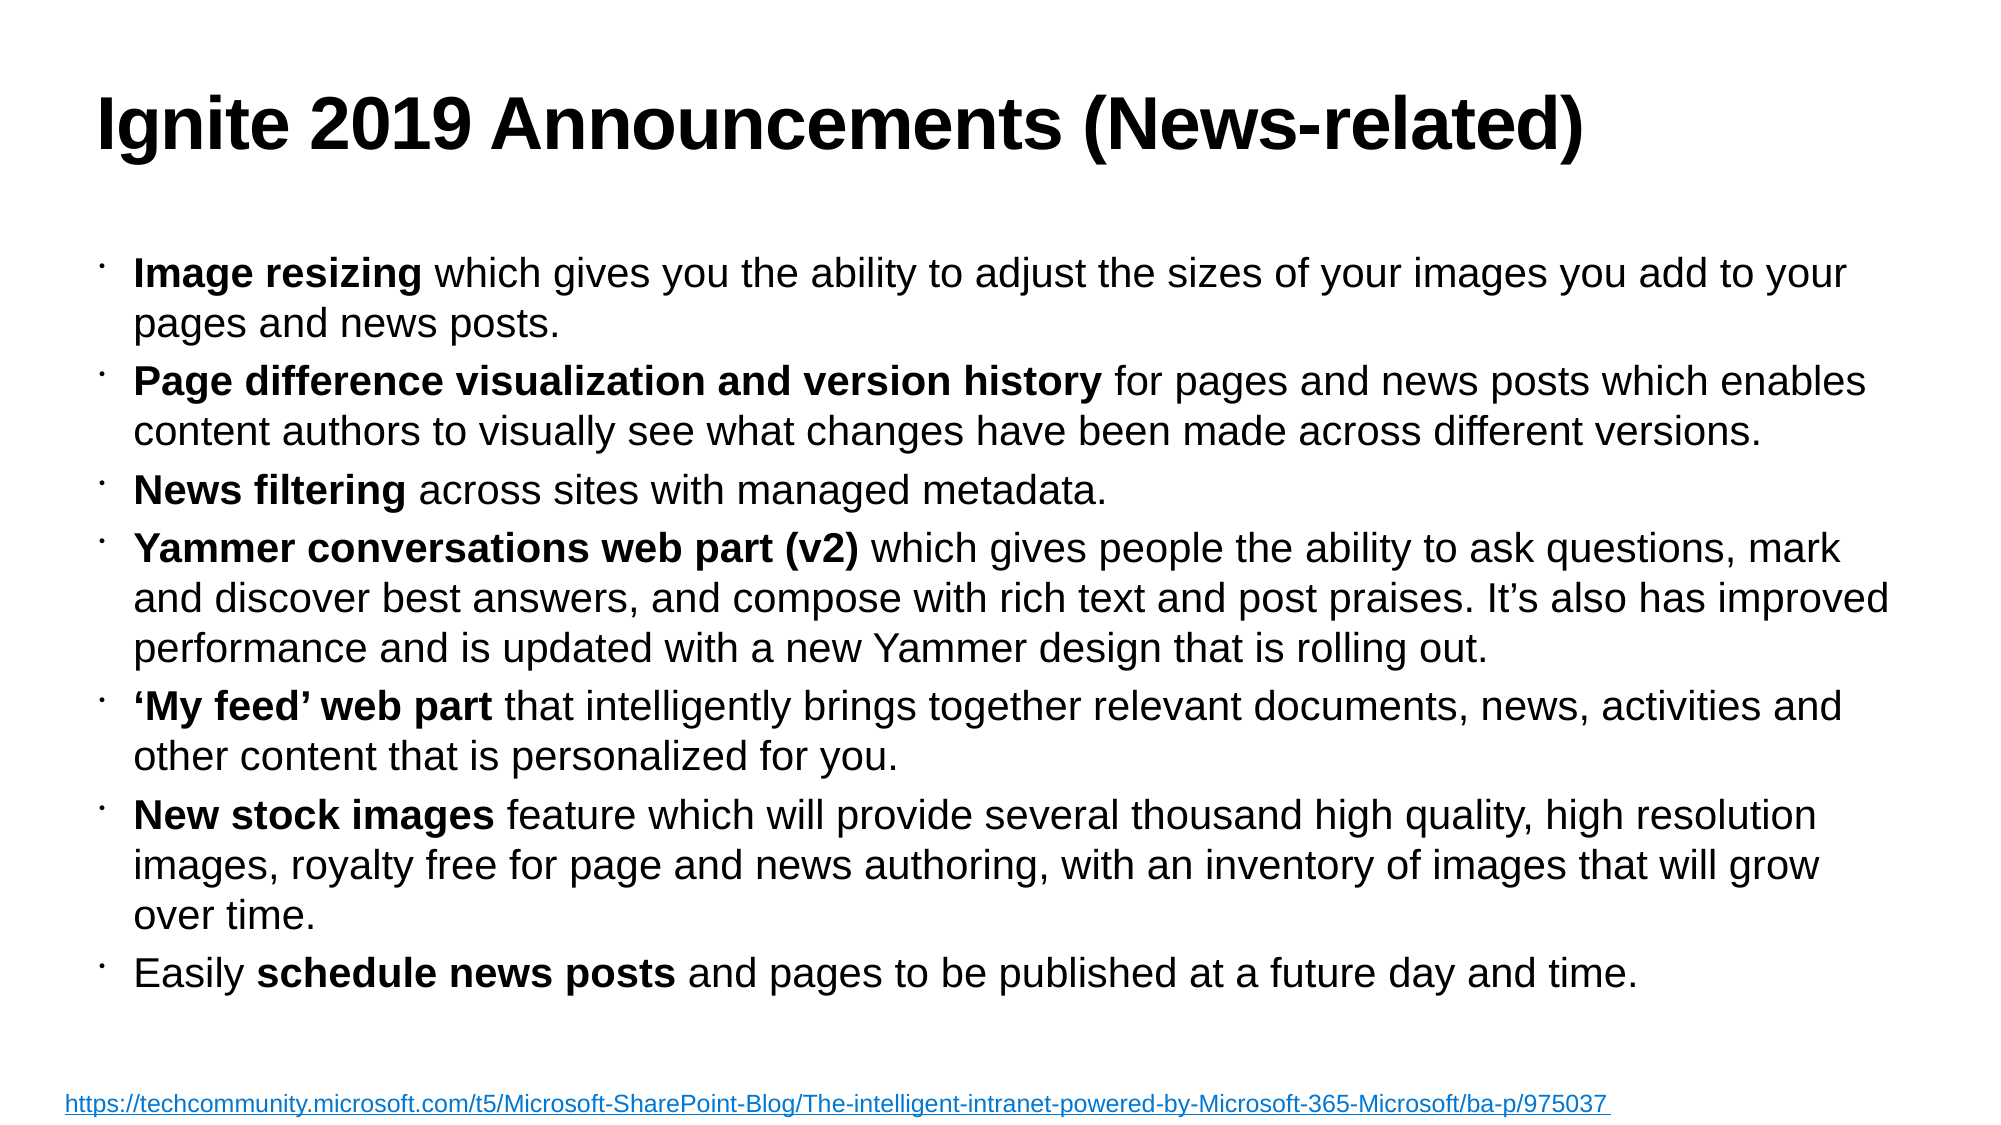

# Ignite 2019 Announcements (News-related)
Image resizing which gives you the ability to adjust the sizes of your images you add to your pages and news posts.
Page difference visualization and version history for pages and news posts which enables content authors to visually see what changes have been made across different versions.
News filtering across sites with managed metadata.
Yammer conversations web part (v2) which gives people the ability to ask questions, mark and discover best answers, and compose with rich text and post praises. It’s also has improved performance and is updated with a new Yammer design that is rolling out.
‘My feed’ web part that intelligently brings together relevant documents, news, activities and other content that is personalized for you.
New stock images feature which will provide several thousand high quality, high resolution images, royalty free for page and news authoring, with an inventory of images that will grow over time.
Easily schedule news posts and pages to be published at a future day and time.
https://techcommunity.microsoft.com/t5/Microsoft-SharePoint-Blog/The-intelligent-intranet-powered-by-Microsoft-365-Microsoft/ba-p/975037